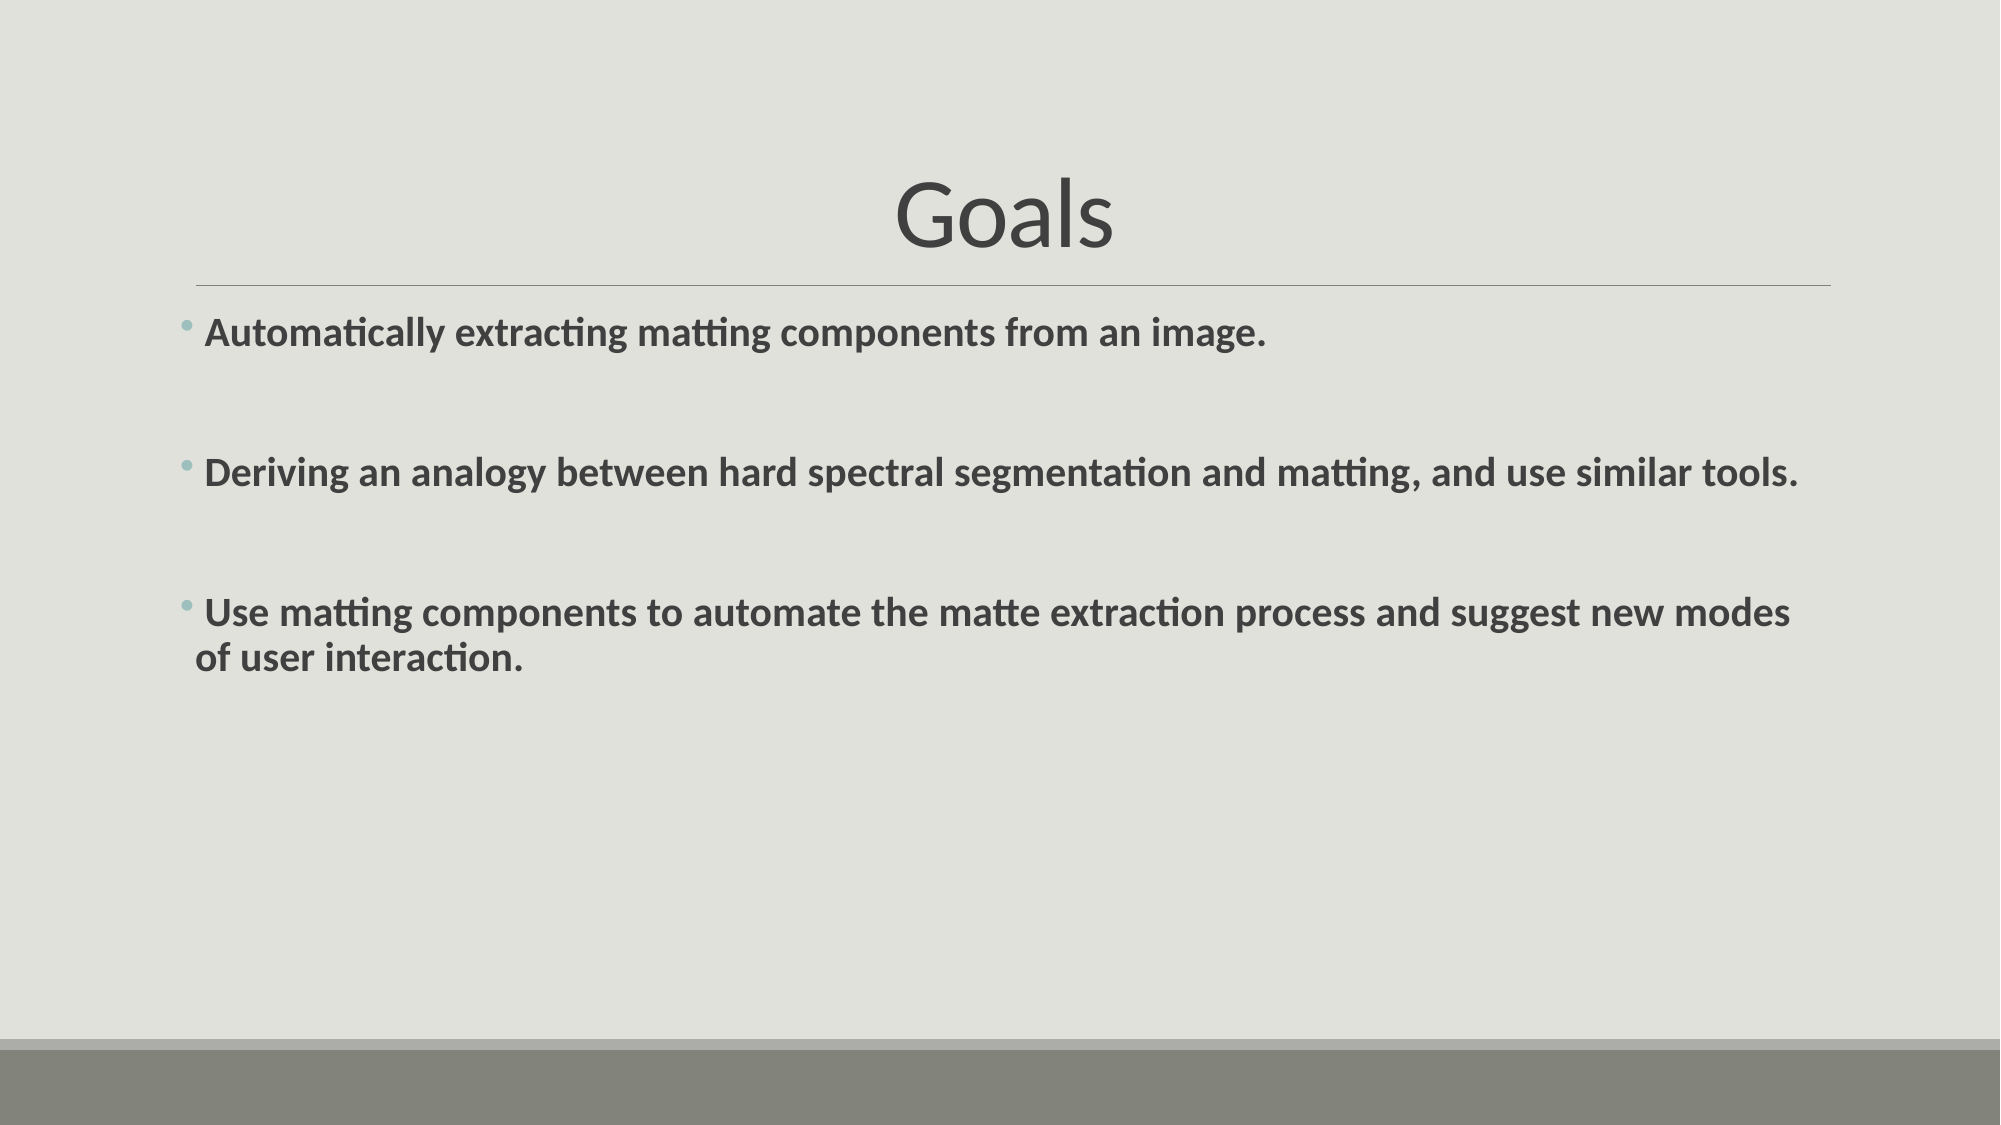

# Goals
 Automatically extracting matting components from an image.

 Deriving an analogy between hard spectral segmentation and matting, and use similar tools.

 Use matting components to automate the matte extraction process and suggest new modes of user interaction.